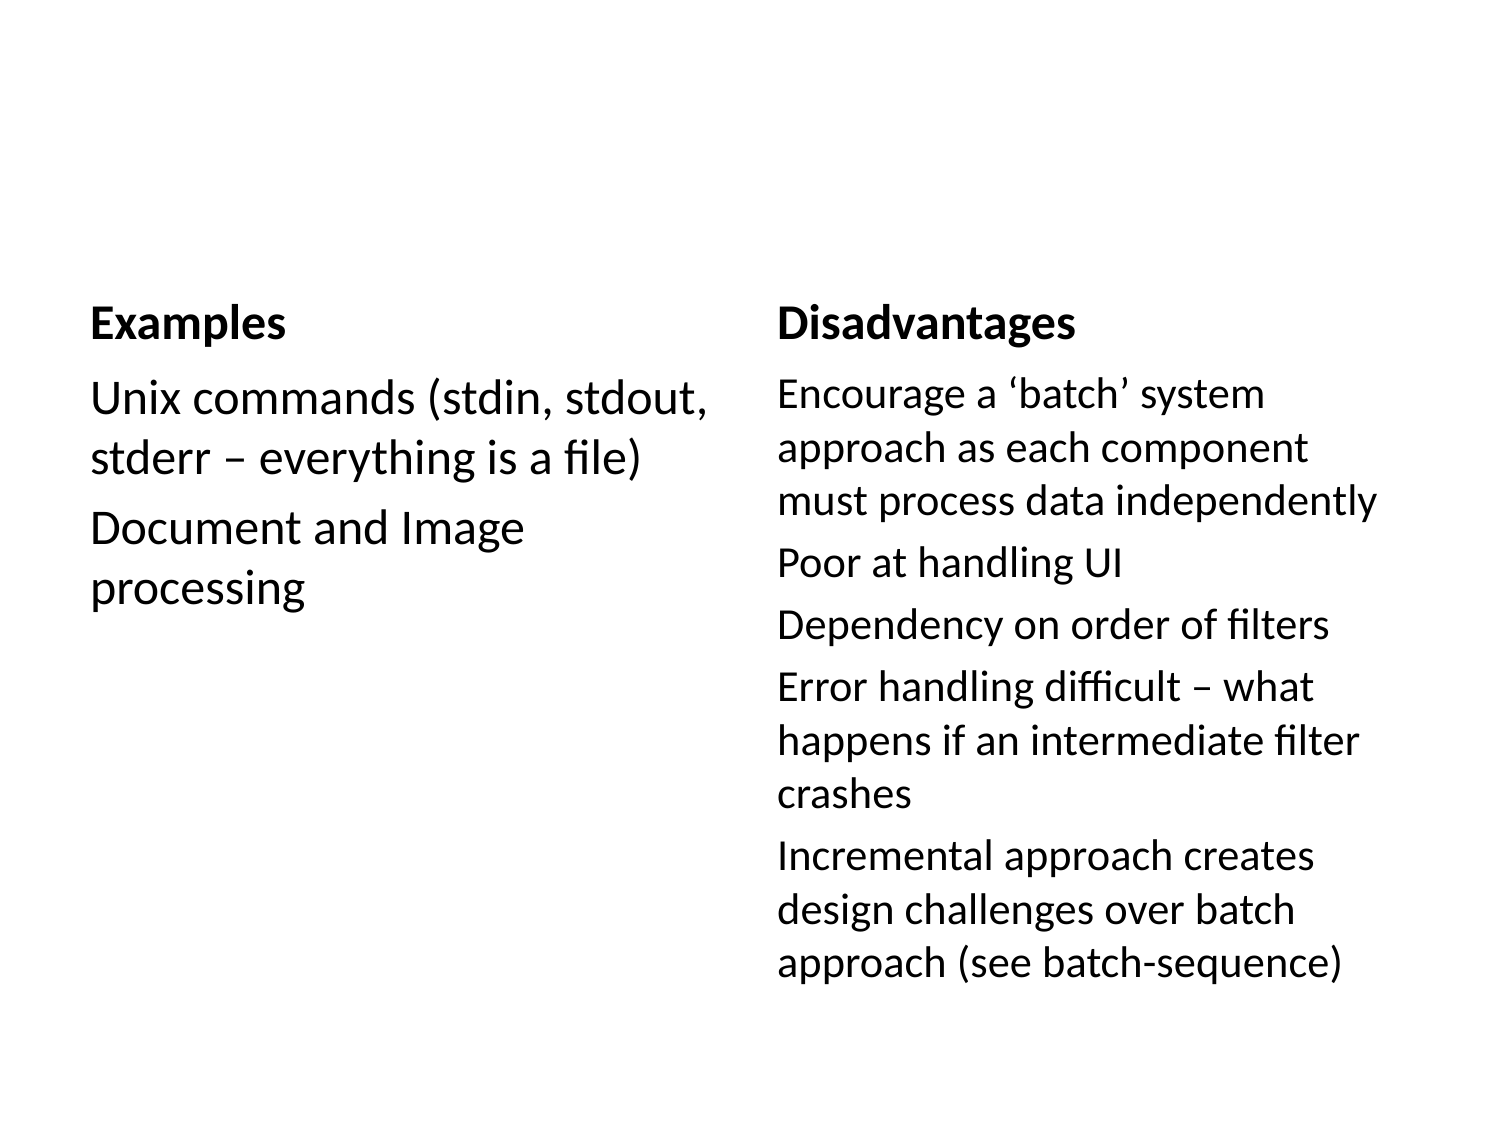

#
Examples
Disadvantages
Unix commands (stdin, stdout, stderr – everything is a file)
Document and Image processing
Encourage a ‘batch’ system approach as each component must process data independently
Poor at handling UI
Dependency on order of filters
Error handling difficult – what happens if an intermediate filter crashes
Incremental approach creates design challenges over batch approach (see batch-sequence)